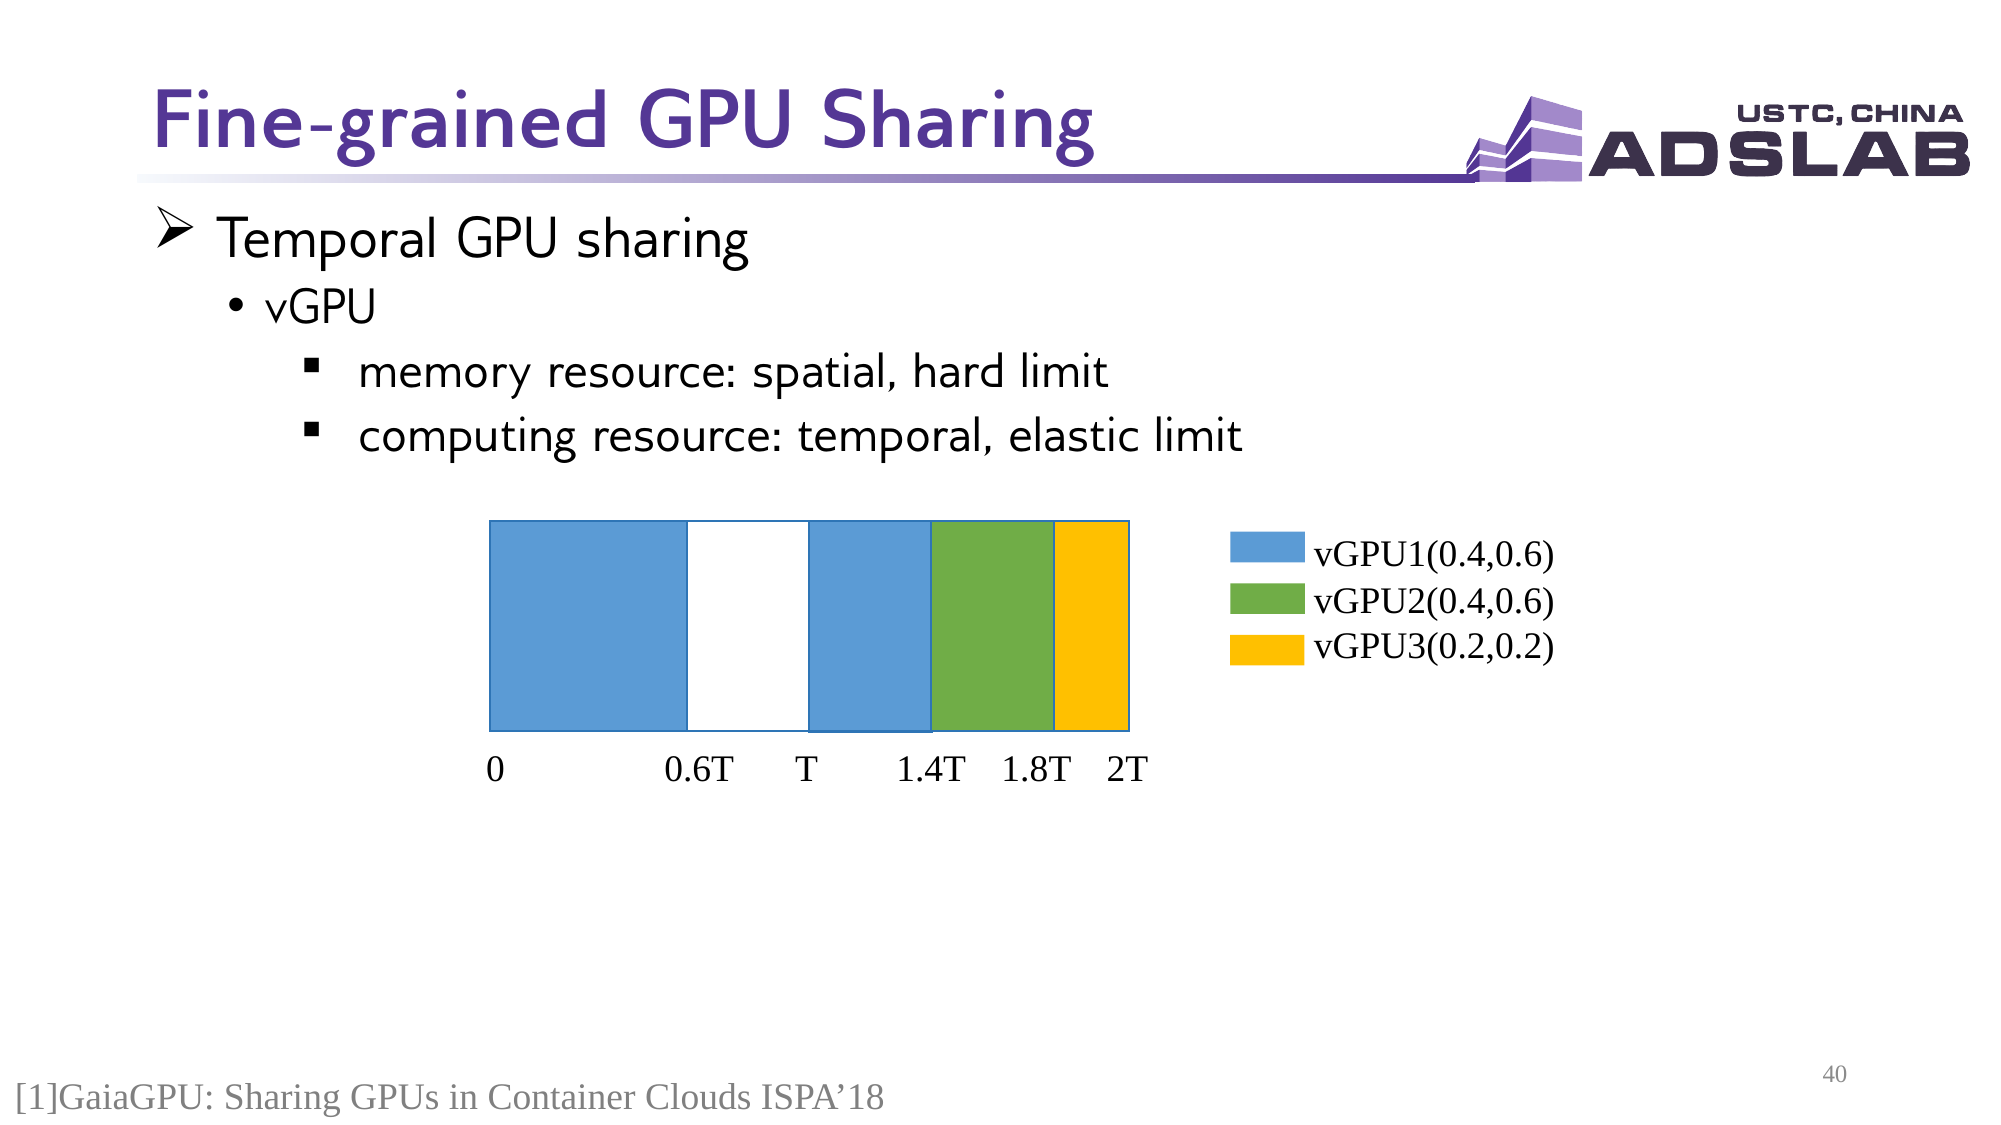

# Fine-grained GPU Sharing
 Temporal GPU sharing
vGPU
memory resource: spatial, hard limit
computing resource: temporal, elastic limit

vGPU1(0.4,0.6)

vGPU2(0.4,0.6)

vGPU3(0.2,0.2)

0
0.6T
T
1.4T
1.8T
2T
[1]GaiaGPU: Sharing GPUs in Container Clouds ISPA’18